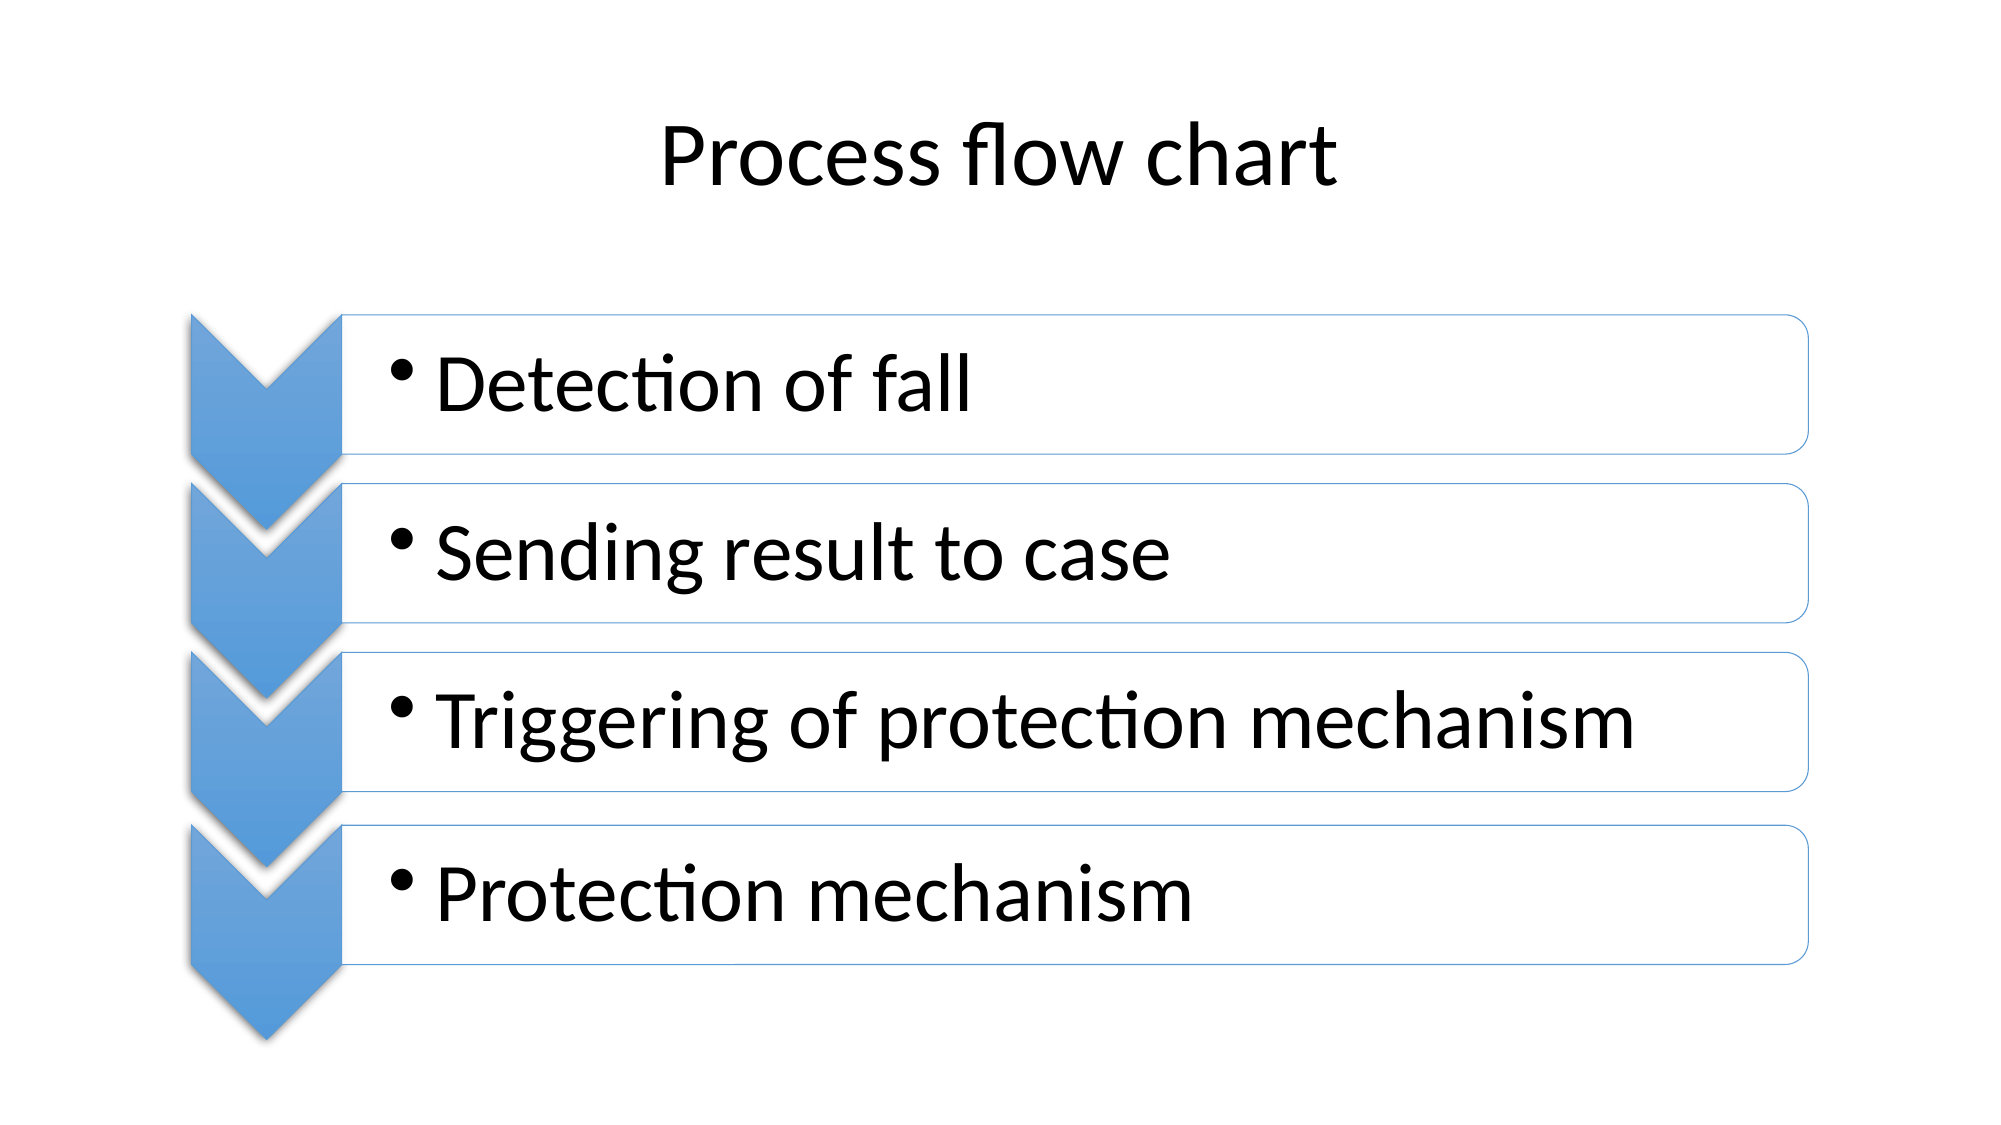

# Process flow chart

Detection of fall

Sending result to case

Triggering of protection mechanism

Protection mechanism